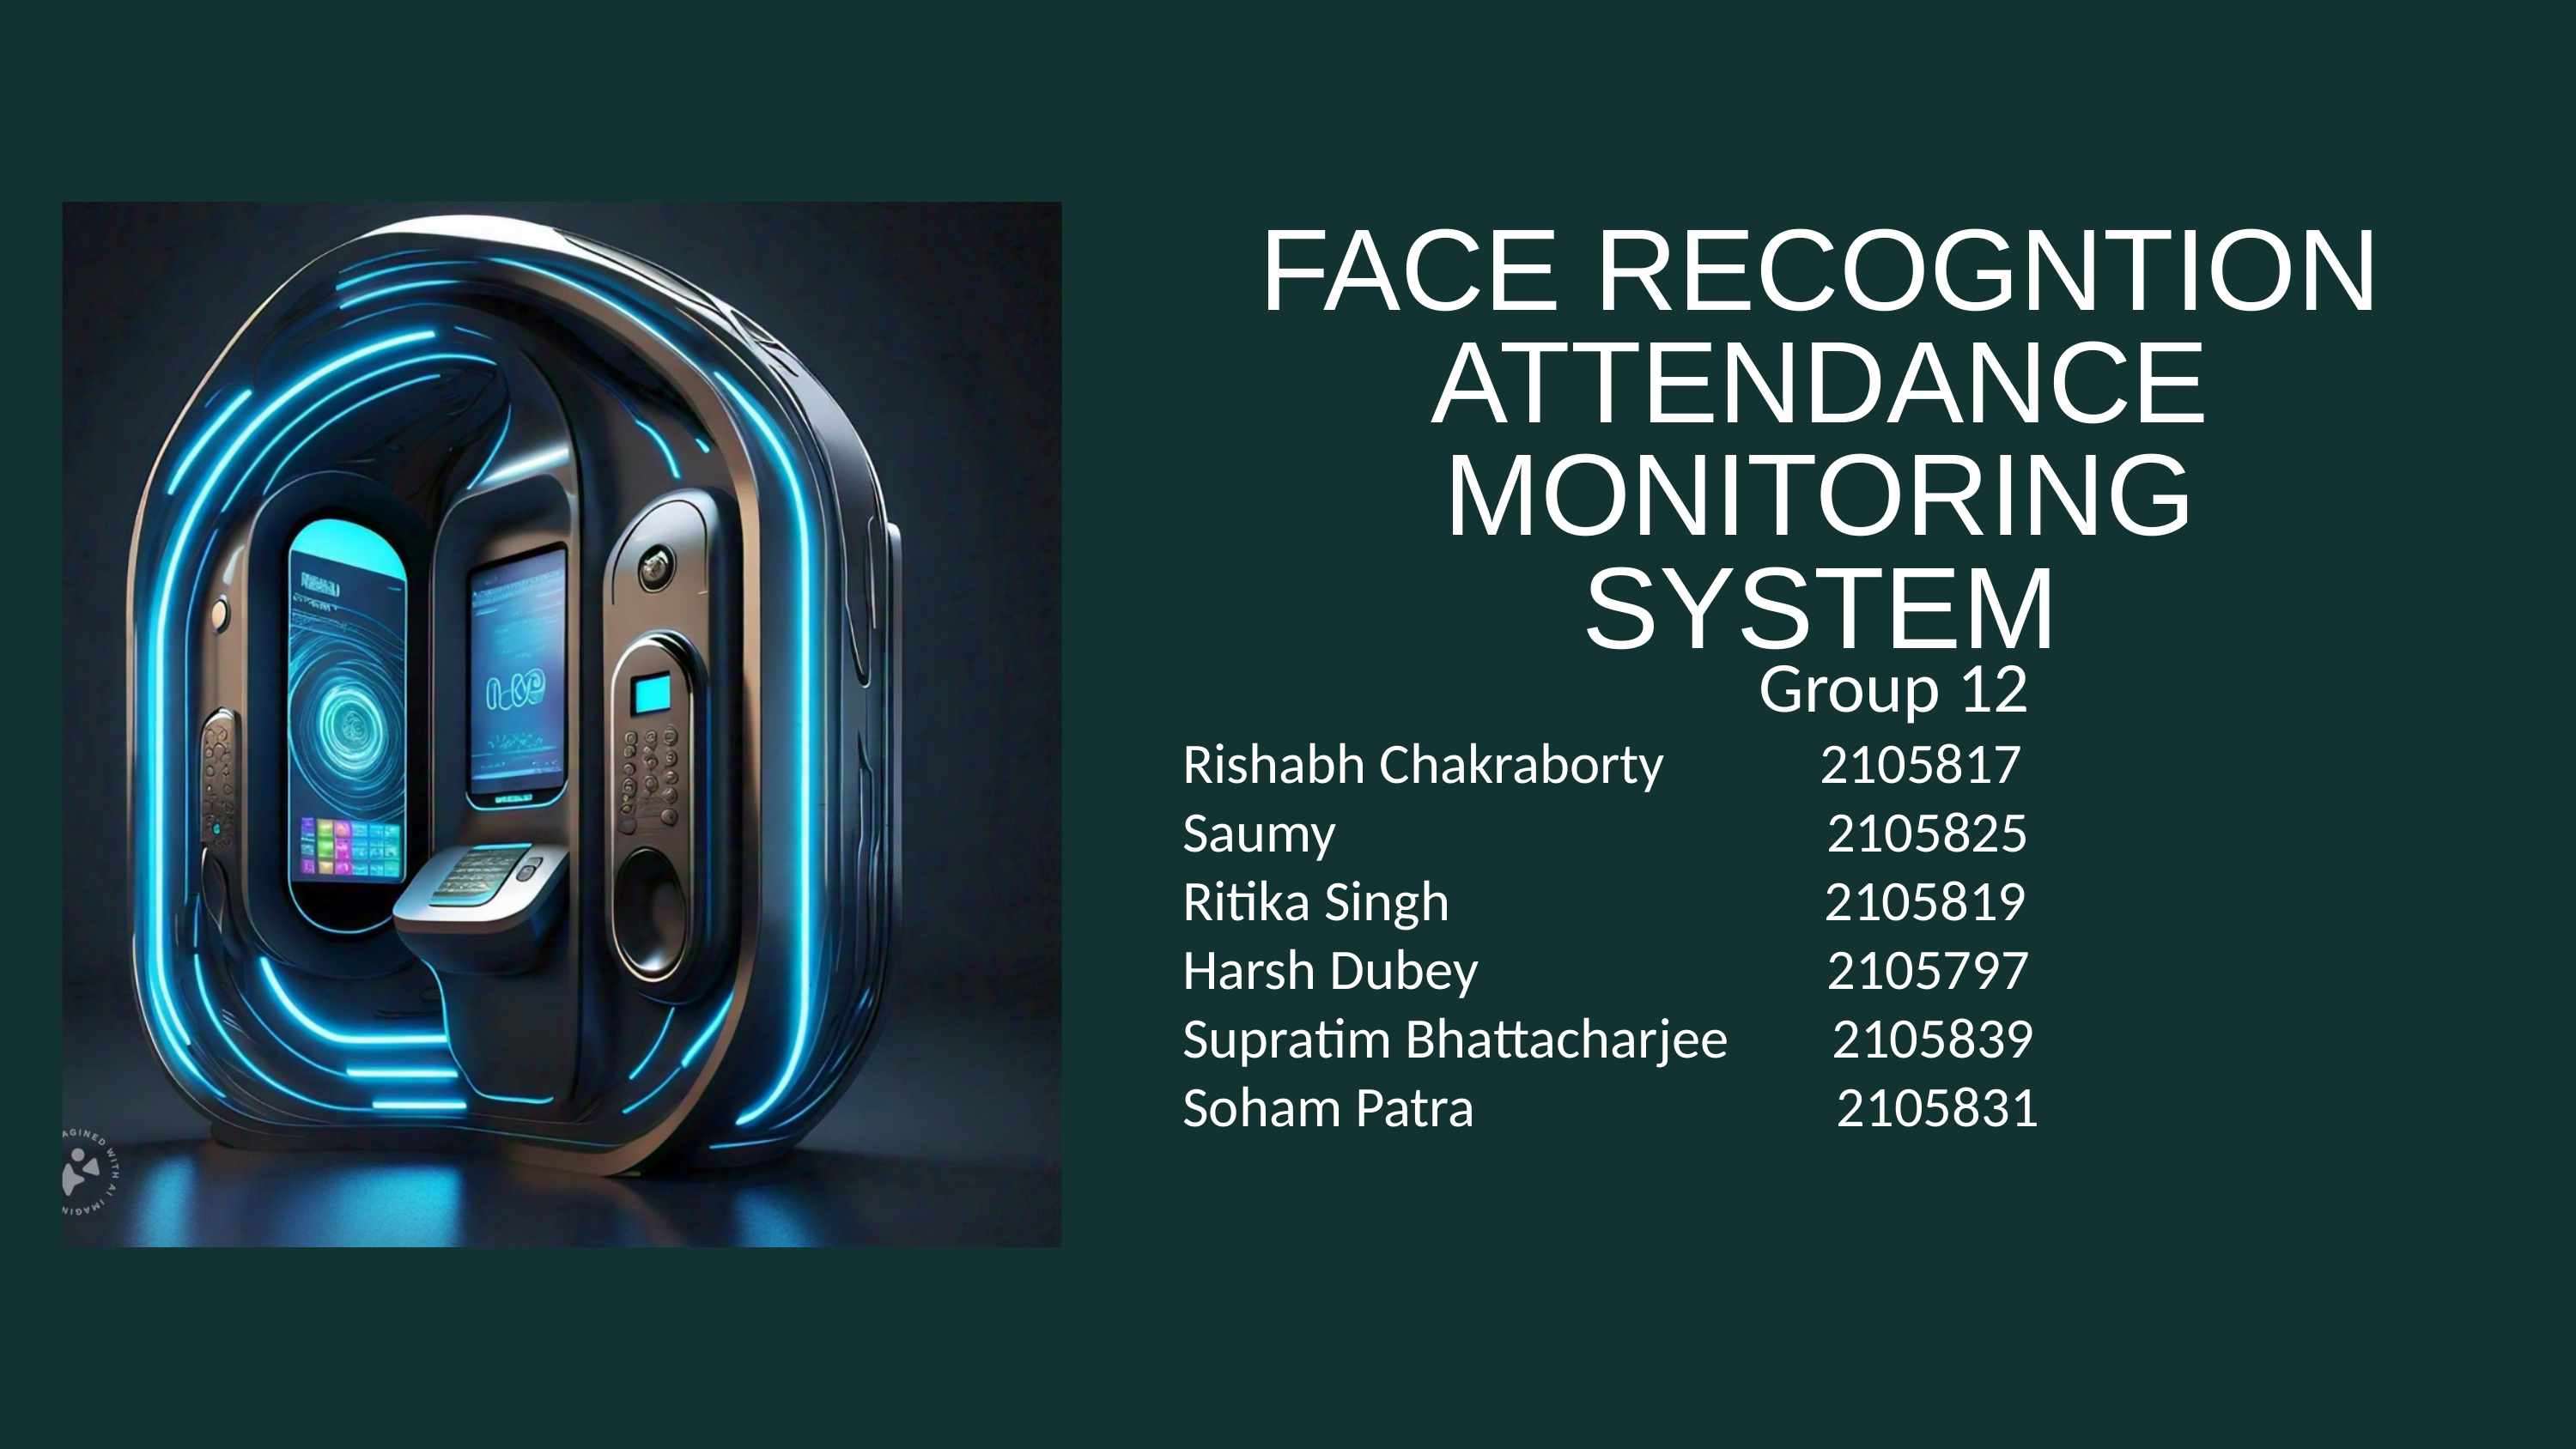

FACE RECOGNTION ATTENDANCE MONITORING
SYSTEM

                                                                               Group 12
Rishabh Chakraborty            2105817
Saumy                                      2105825
Ritika Singh                             2105819
Harsh Dubey                           2105797
Supratim Bhattacharjee        2105839
Soham Patra                            2105831